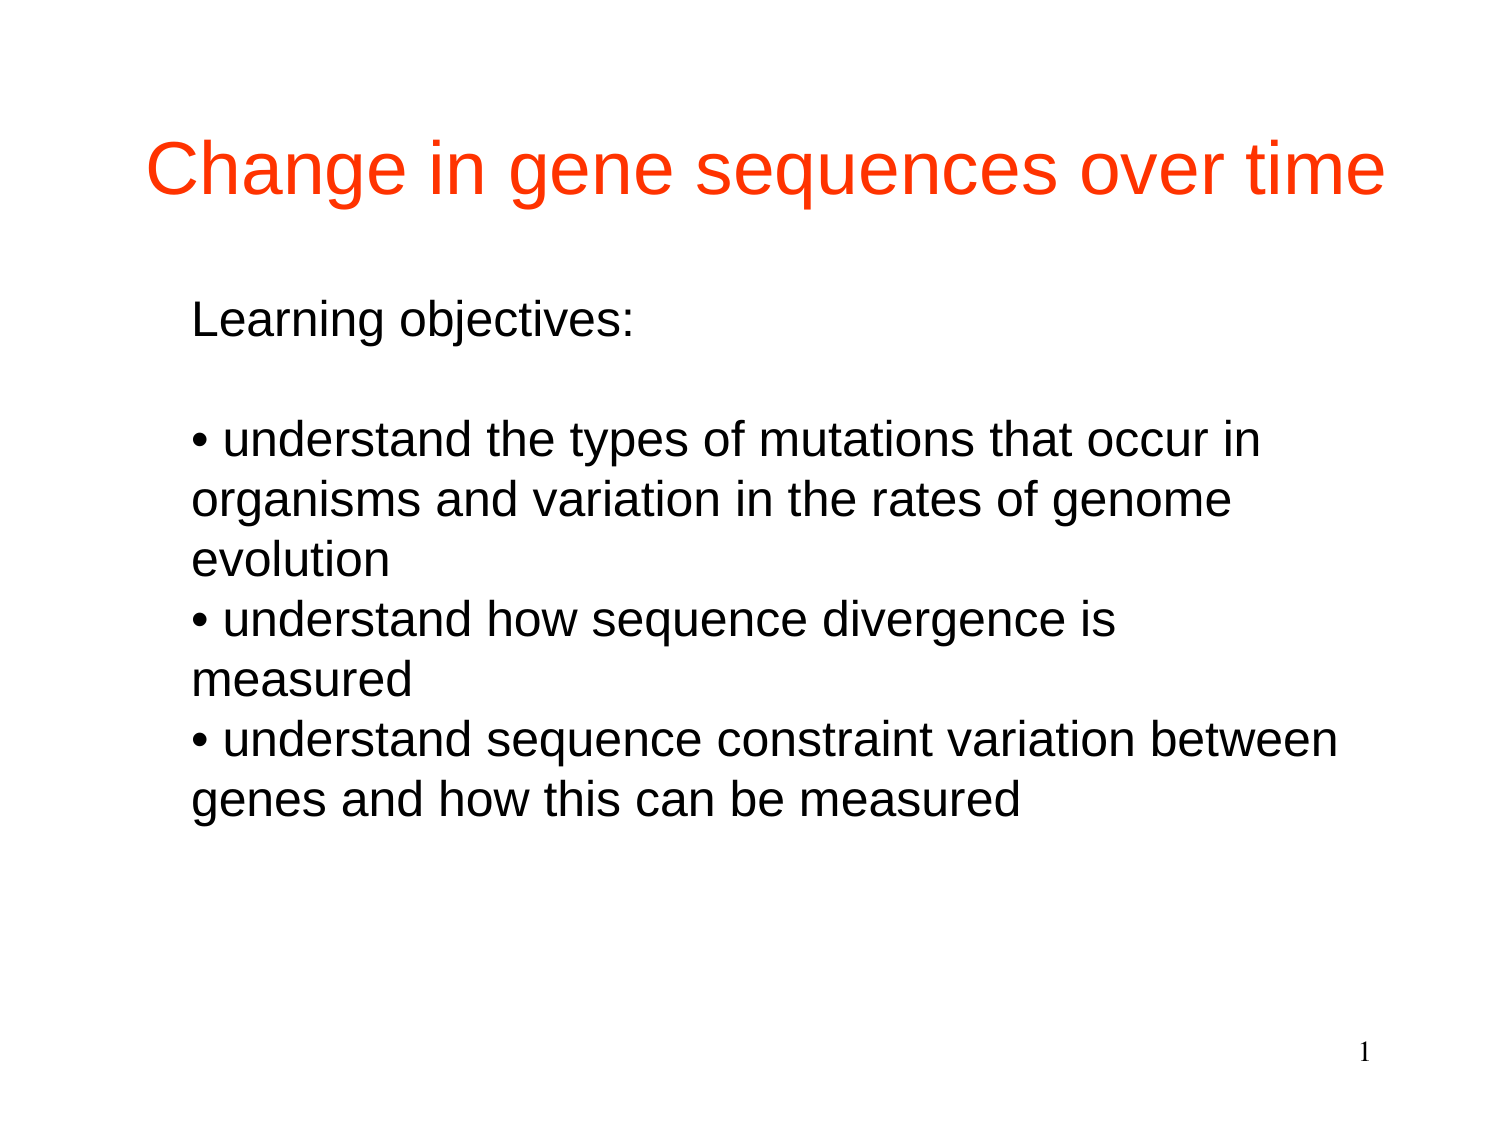

Change in gene sequences over time

Learning objectives:

• understand the types of mutations that occur in organisms and variation in the rates of genome evolution
• understand how sequence divergence is measured
• understand sequence constraint variation between genes and how this can be measured

1